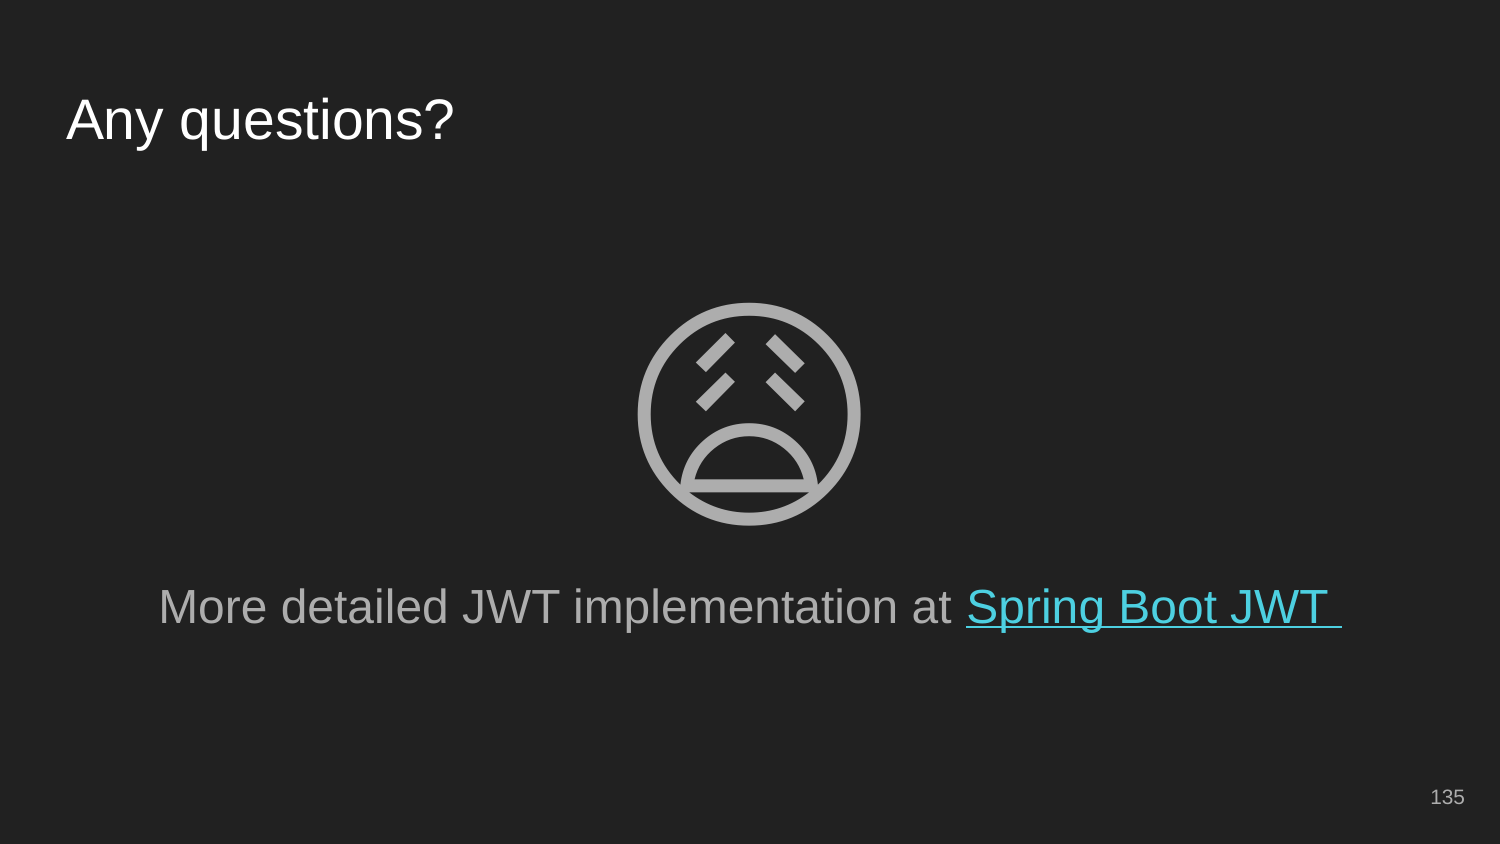

# Any questions?
😩
More detailed JWT implementation at Spring Boot JWT
135